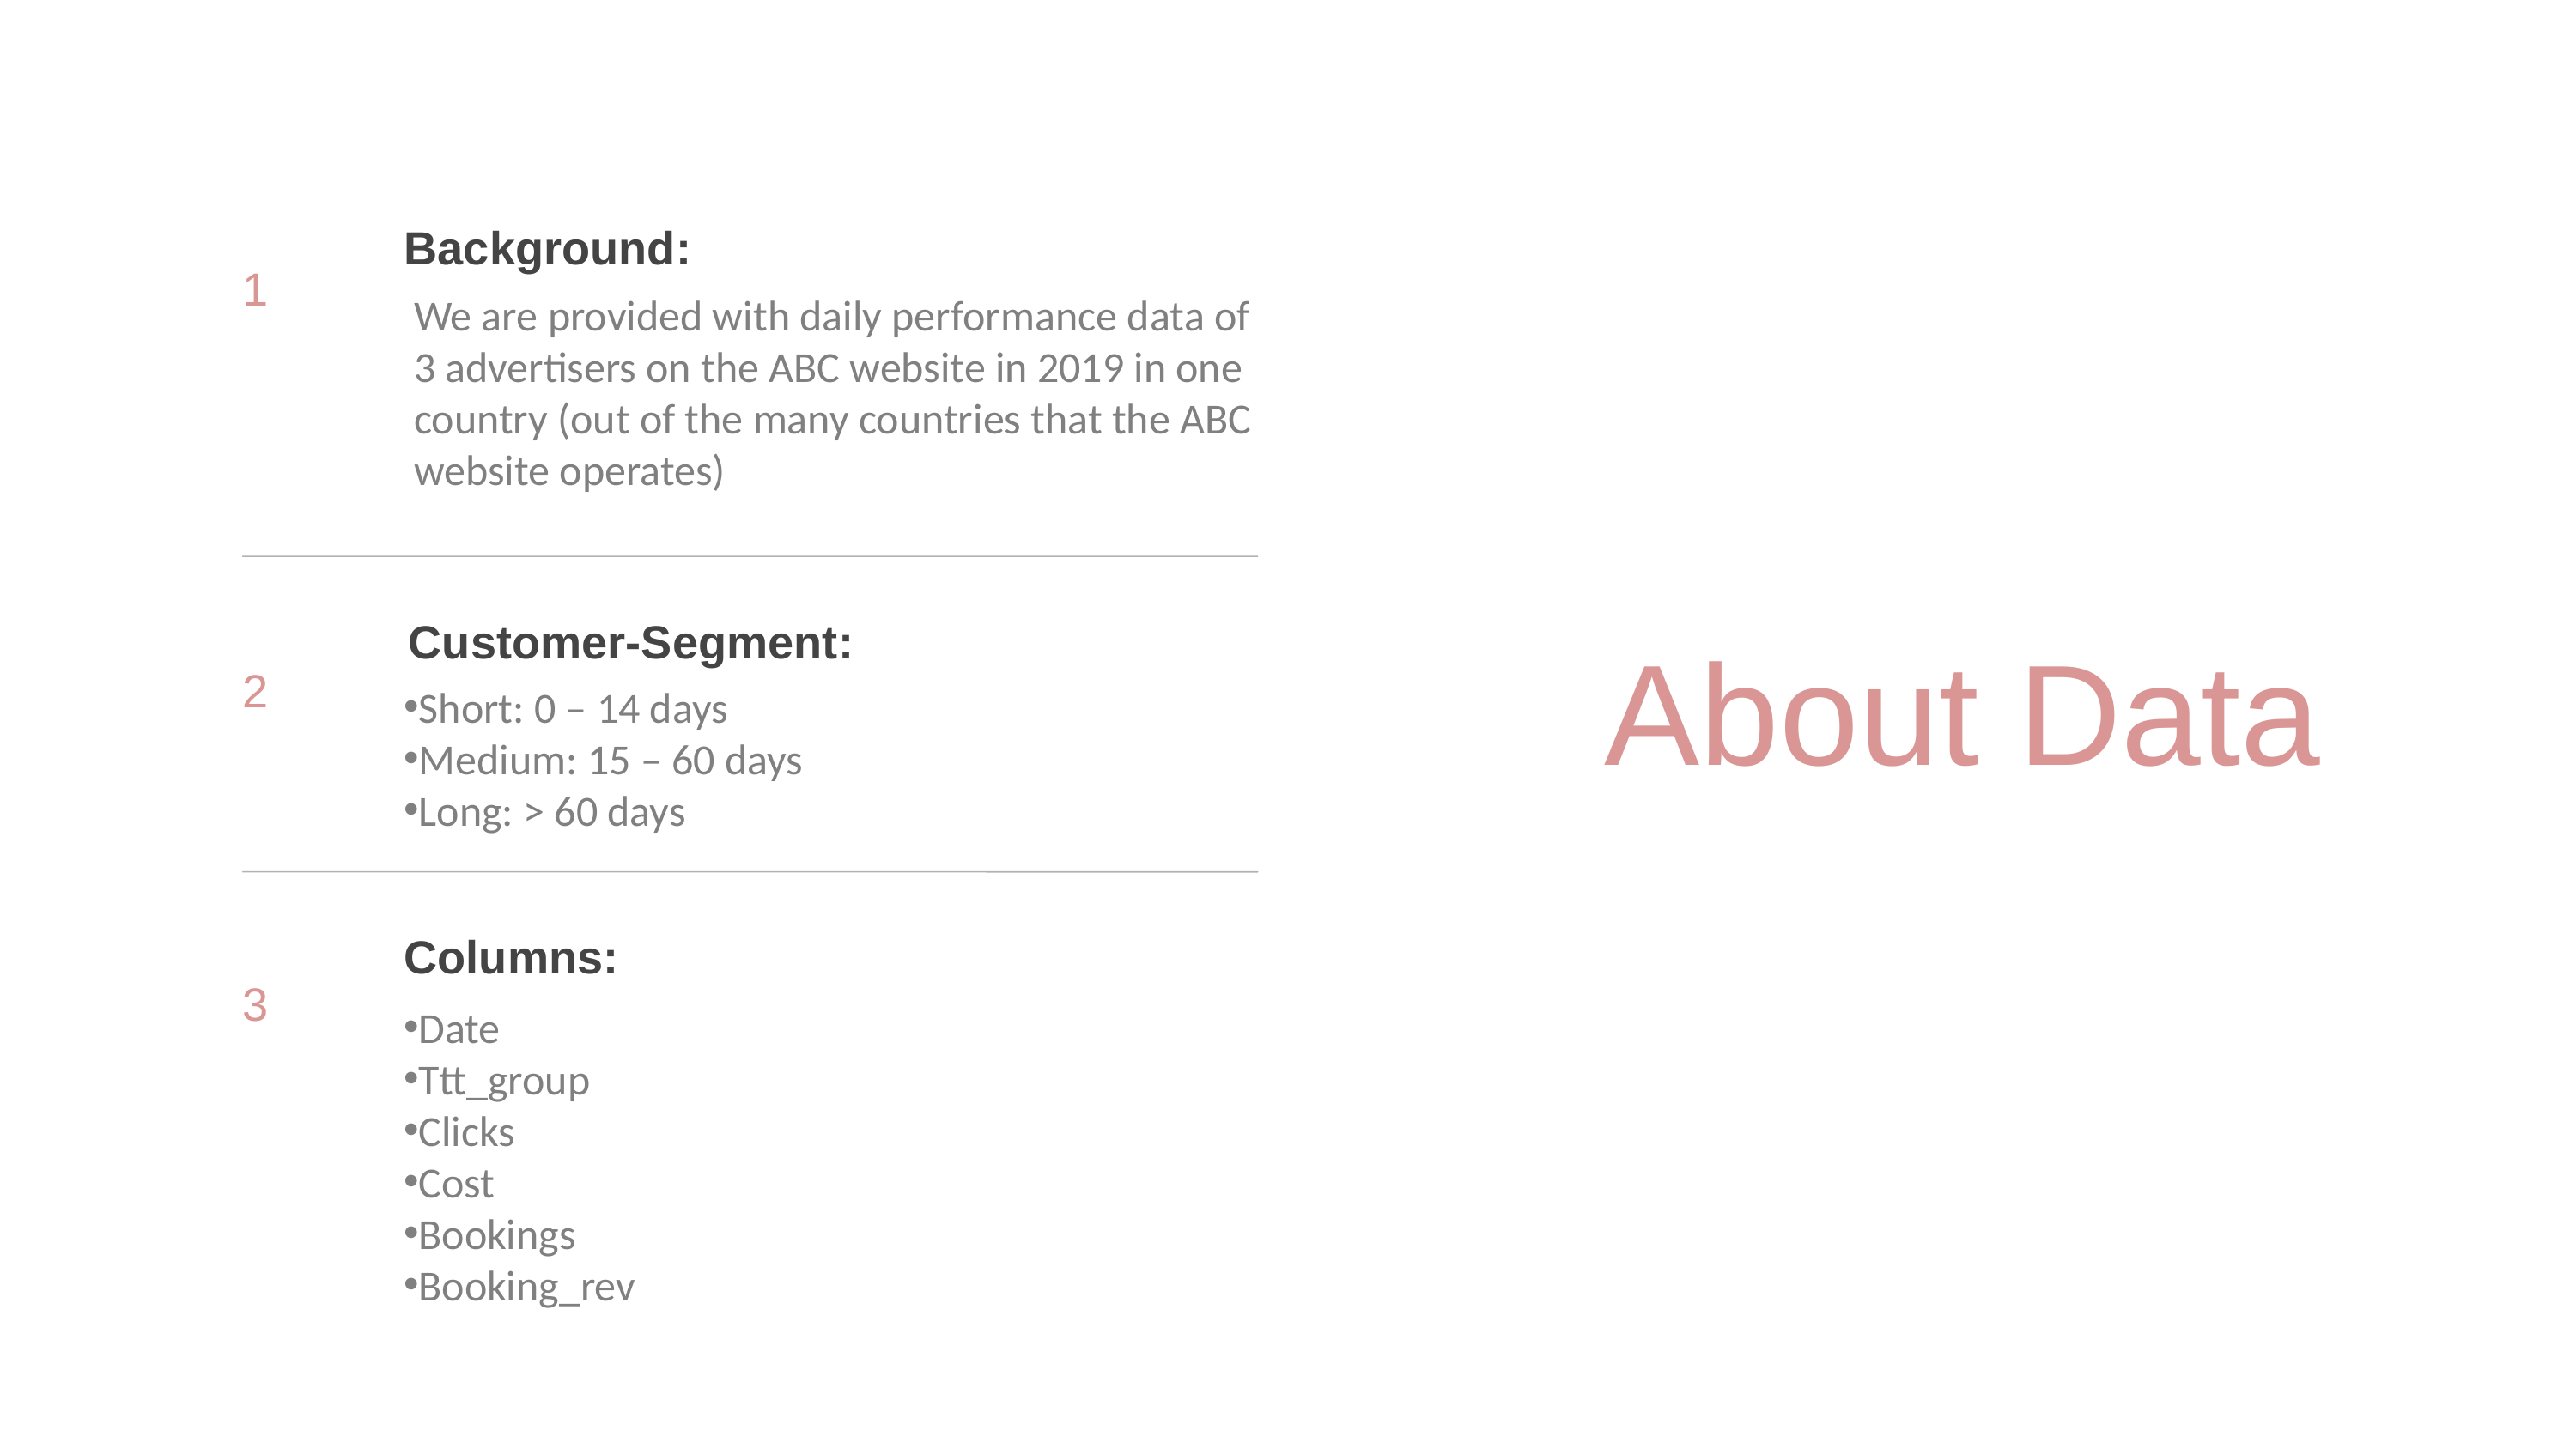

Background:
1

We are provided with daily performance data of 3 advertisers on the ABC website in 2019 in one country (out of the many countries that the ABC website operates)

Customer-Segment:
About Data
2
Short: 0 – 14 days
Medium: 15 – 60 days
Long: > 60 days

Columns:
3
Date
Ttt_group
Clicks
Cost
Bookings
Booking_rev